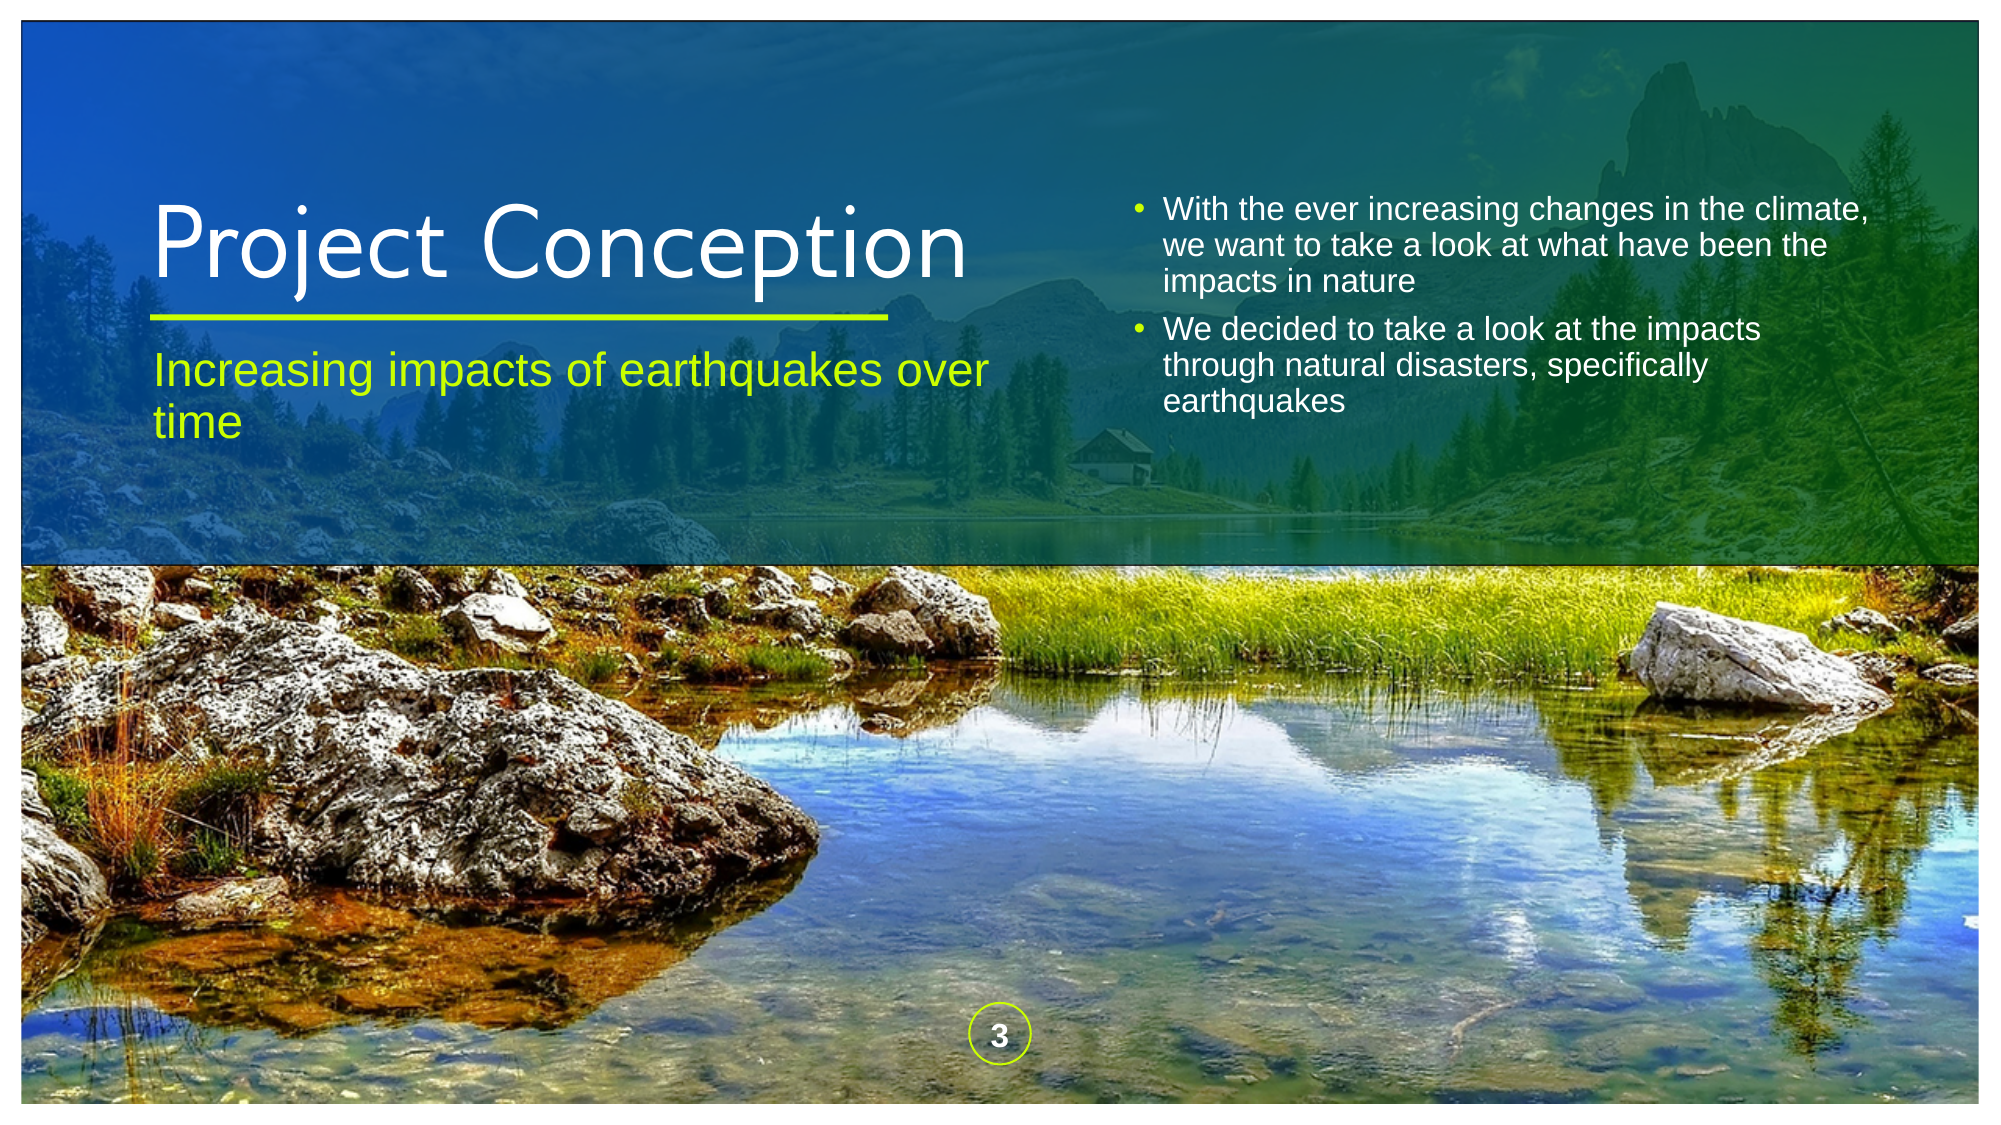

# Project Conception
With the ever increasing changes in the climate, we want to take a look at what have been the impacts in nature
We decided to take a look at the impacts through natural disasters, specifically earthquakes
Increasing impacts of earthquakes over time
3